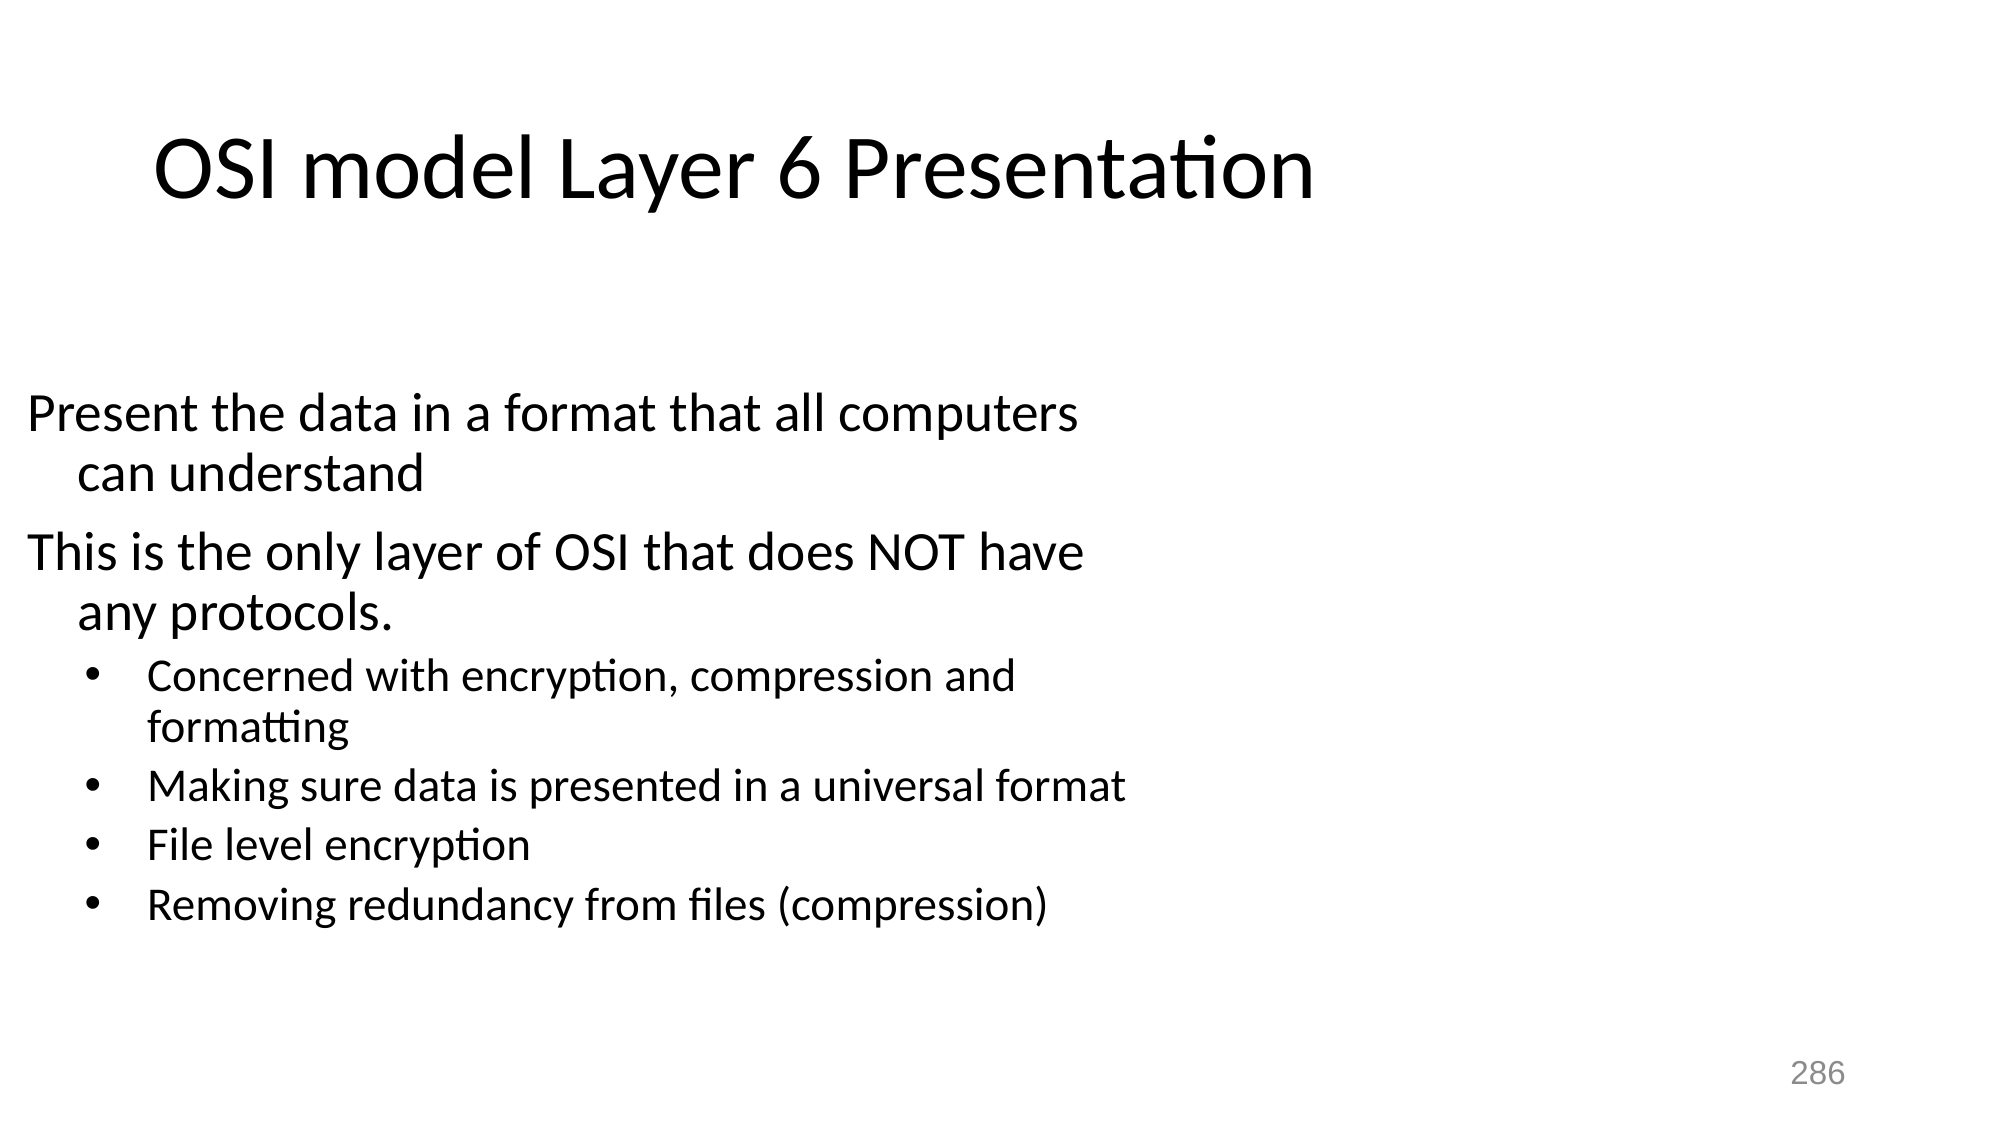

# OSI model Layer 6 Presentation
Present the data in a format that all computers can understand
This is the only layer of OSI that does NOT have any protocols.
Concerned with encryption, compression and formatting
Making sure data is presented in a universal format
File level encryption
Removing redundancy from files (compression)

286